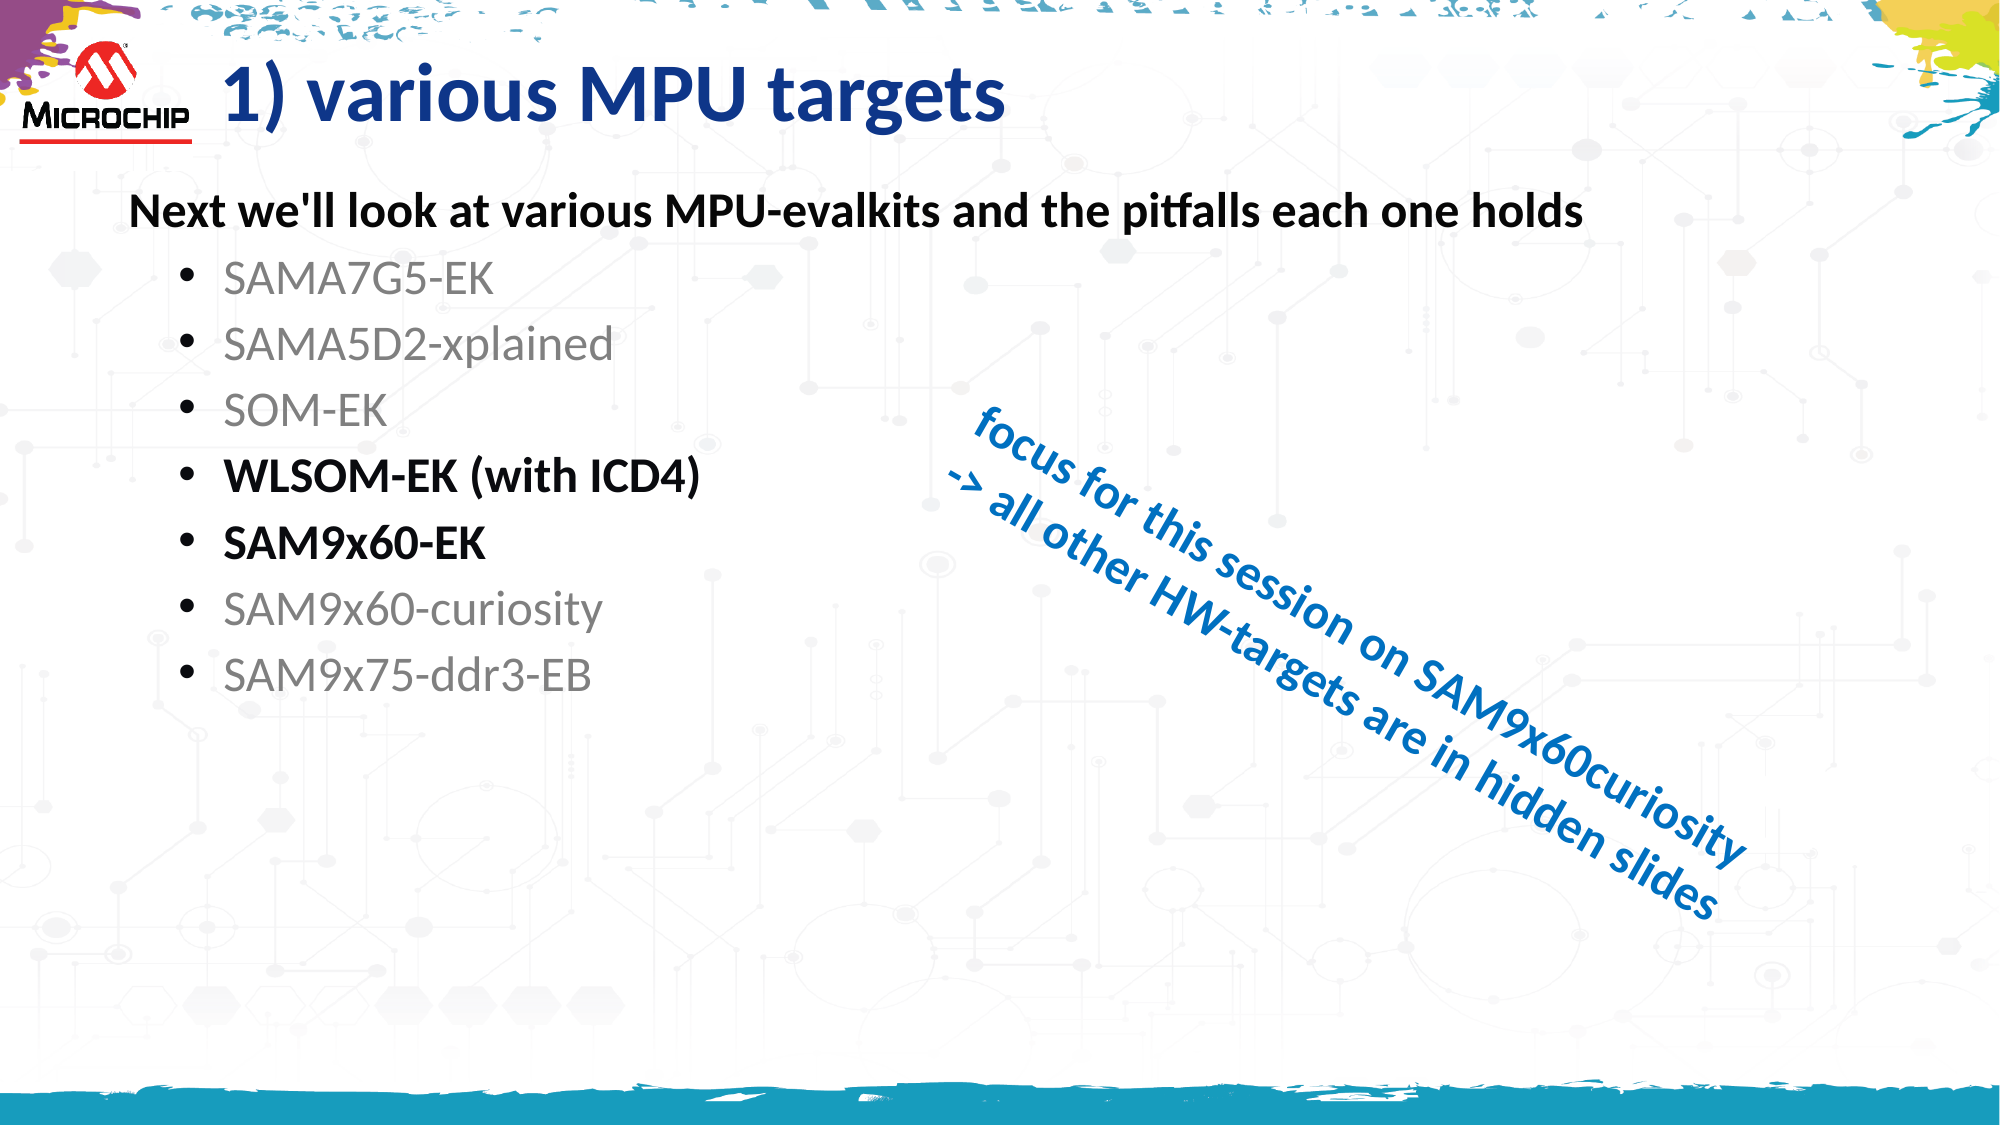

# 1) various MPU targets
Next we'll look at various MPU-evalkits and the pitfalls each one holds
SAMA7G5-EK
SAMA5D2-xplained
SOM-EK
WLSOM-EK (with ICD4)
SAM9x60-EK
SAM9x60-curiosity
SAM9x75-ddr3-EB
focus for this session on SAM9x60curiosity -> all other HW-targets are in hidden slides